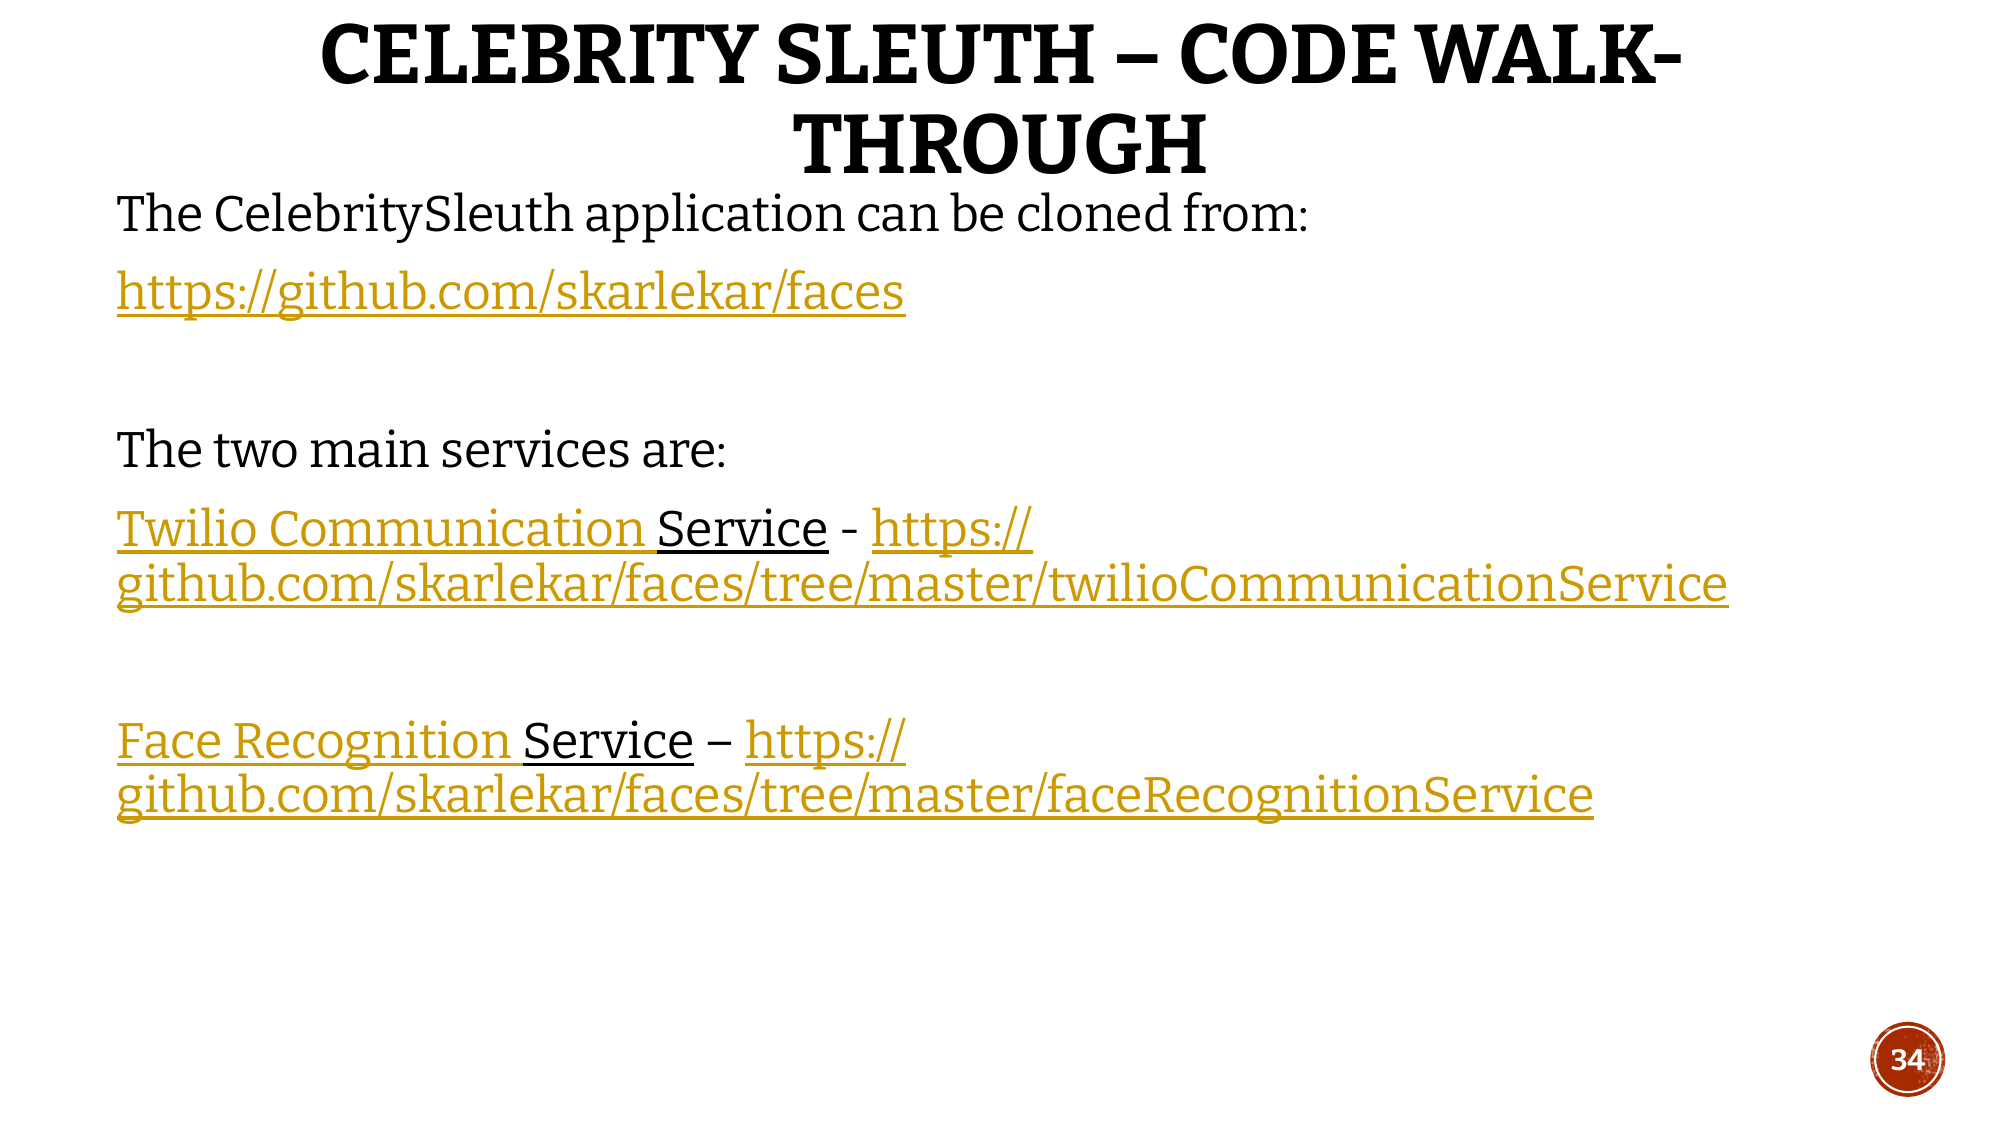

# Celebrity Sleuth – Code Walk-Through
The CelebritySleuth application can be cloned from:
https://github.com/skarlekar/faces

The two main services are:
Twilio Communication Service - https://github.com/skarlekar/faces/tree/master/twilioCommunicationService

Face Recognition Service – https://github.com/skarlekar/faces/tree/master/faceRecognitionService

34